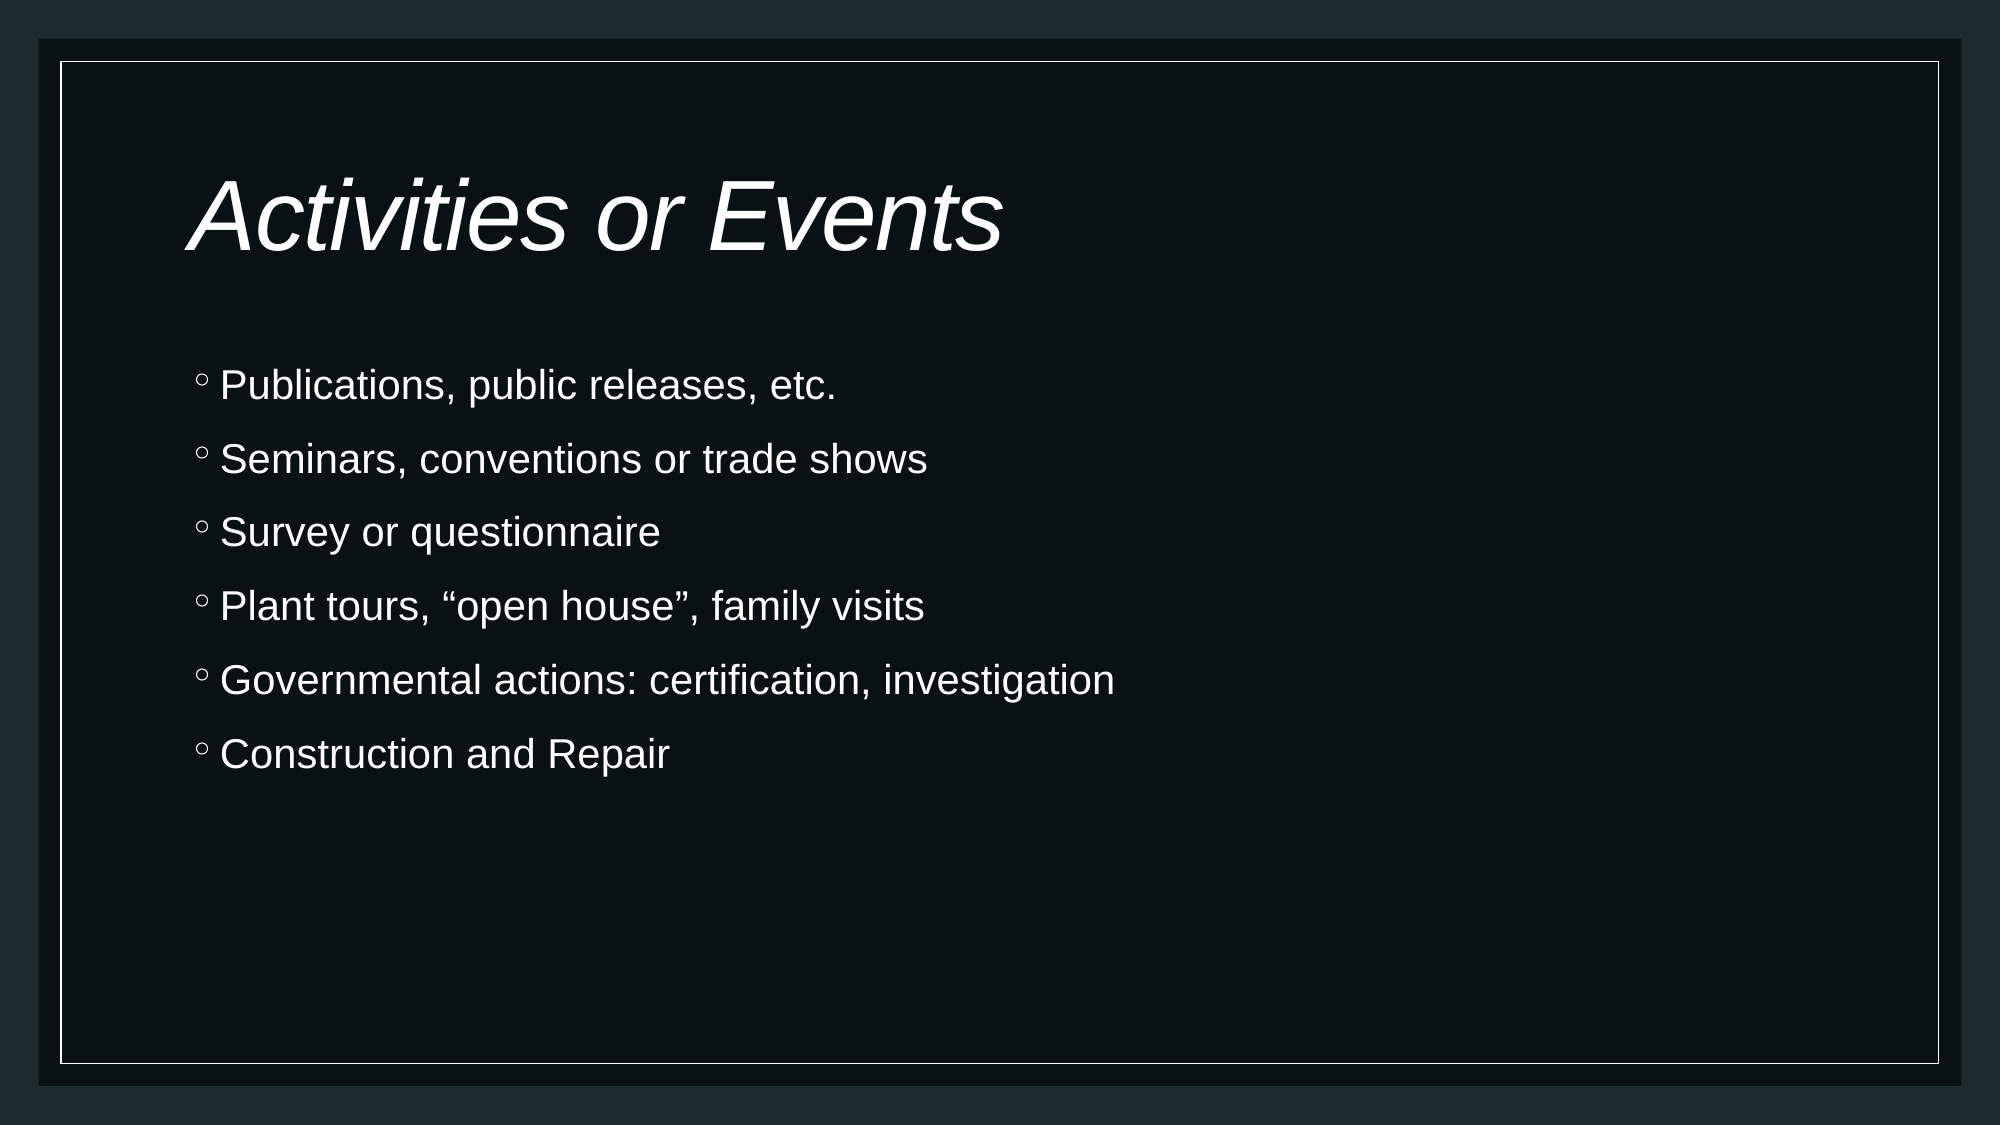

# Activities or Events
Publications, public releases, etc.
Seminars, conventions or trade shows
Survey or questionnaire
Plant tours, “open house”, family visits
Governmental actions: certification, investigation
Construction and Repair